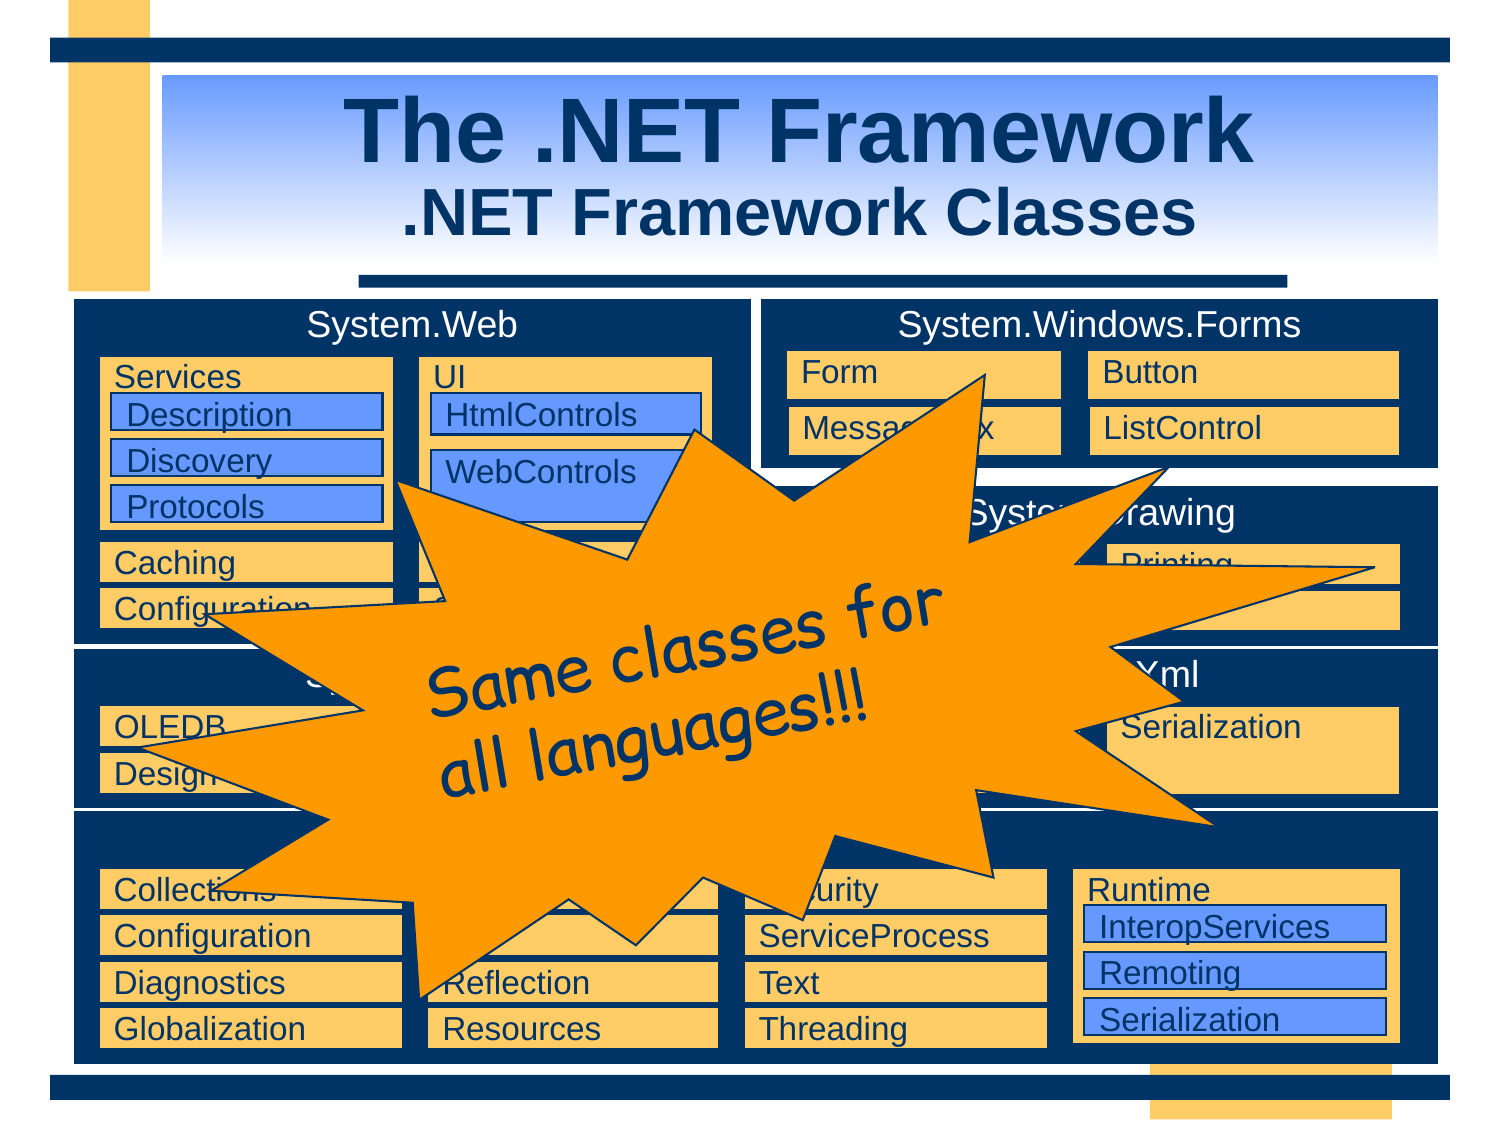

# The .NET Framework .NET Framework Classes
System.Web
Services
UI
Description
HtmlControls
Discovery
WebControls
Protocols
Caching
Security
Configuration
SessionState
System.Windows.Forms
Form
Button
MessageBox
ListControl

Same classes for
all languages!!!
System.Drawing
Drawing2D
Printing
Imaging
Text
System.Data
OLEDB
SQL
Design
SQLTypes
System.Xml
XSLT
Serialization
XPath
System
Collections
IO
Security
Runtime
InteropServices
Configuration
Net
ServiceProcess
Remoting
Diagnostics
Reflection
Text
Serialization
Globalization
Resources
Threading